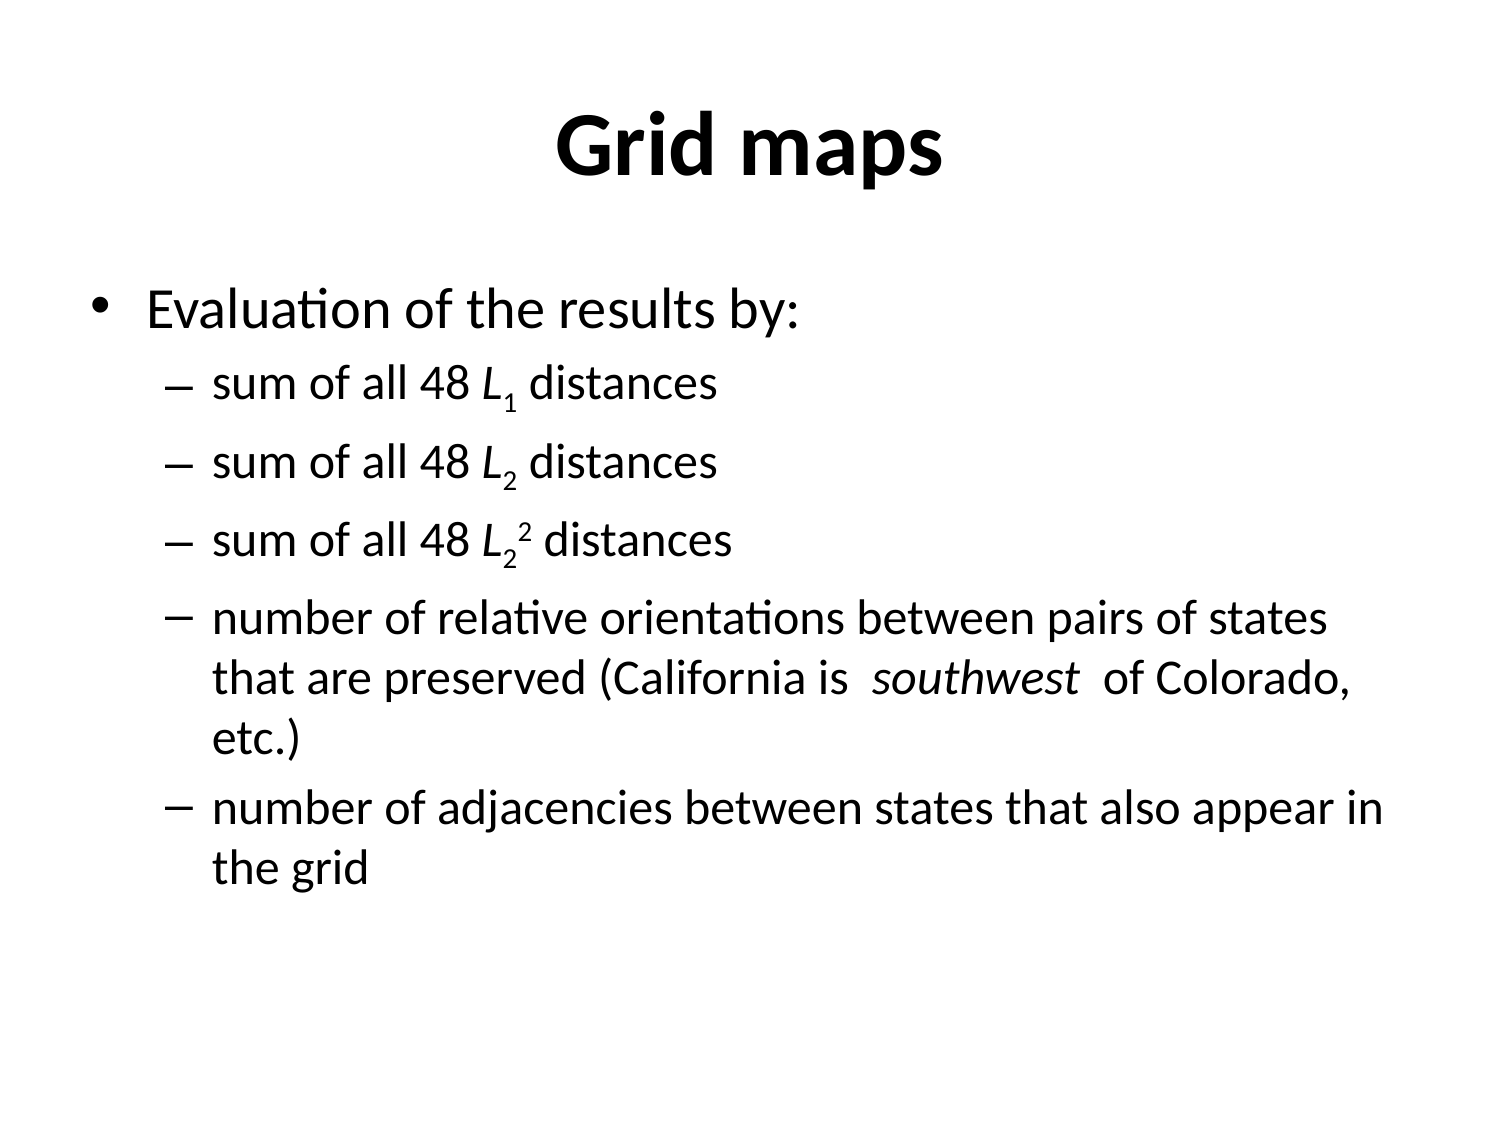

# Grid maps
Evaluation of the results by:
sum of all 48 L1 distances
sum of all 48 L2 distances
sum of all 48 L22 distances
number of relative orientations between pairs of states that are preserved (California is  southwest  of Colorado, etc.)
number of adjacencies between states that also appear in the grid